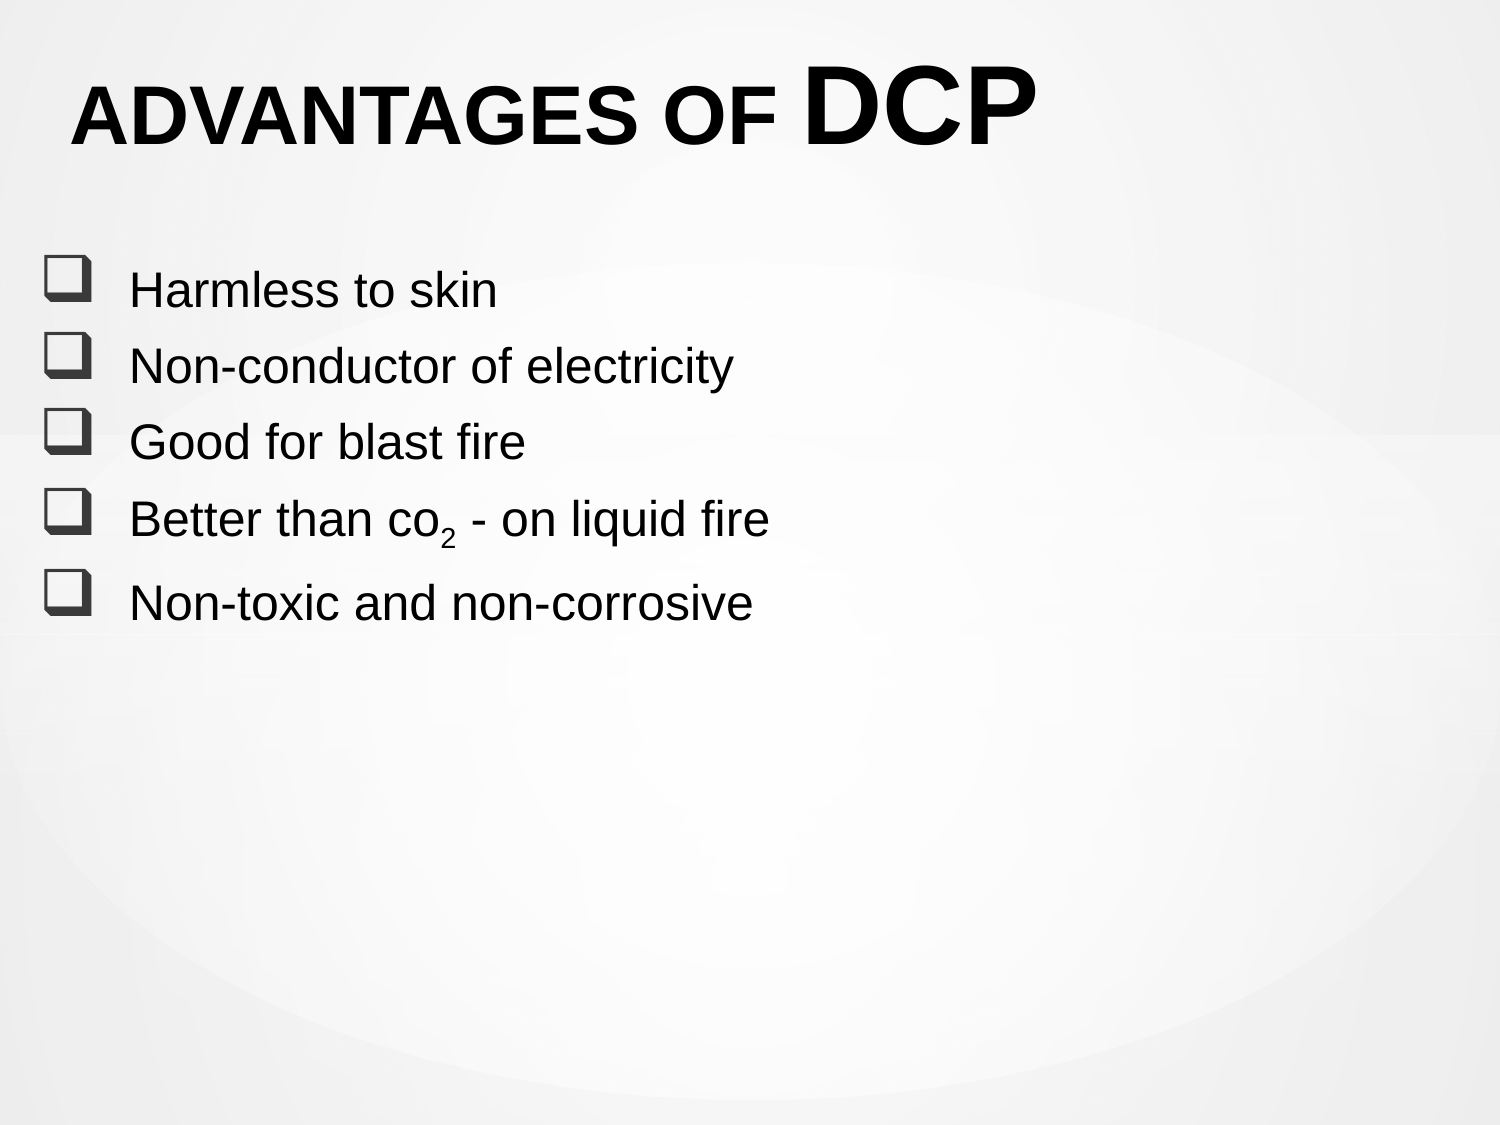

# ADVANTAGES OF DCP
 Harmless to skin
 Non-conductor of electricity
 Good for blast fire
 Better than co2 - on liquid fire
 Non-toxic and non-corrosive